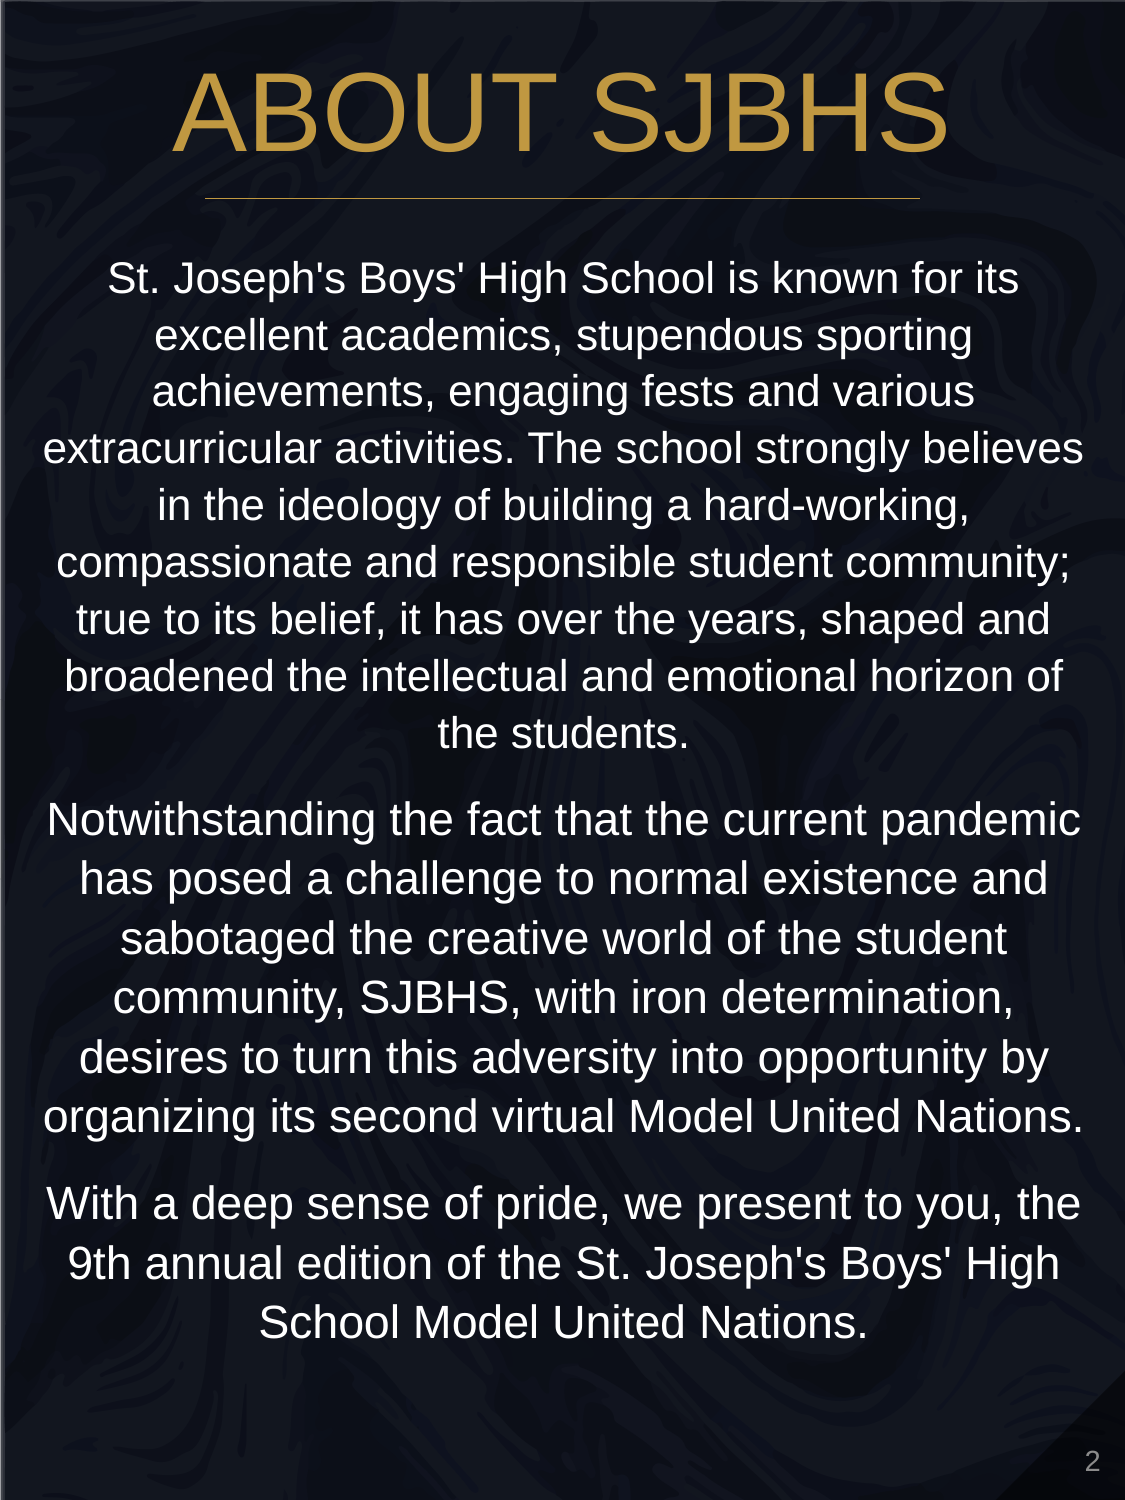

ABOUT SJBHS

St. Joseph's Boys' High School is known for its excellent academics, stupendous sporting achievements, engaging fests and various extracurricular activities. The school strongly believes in the ideology of building a hard-working, compassionate and responsible student community; true to its belief, it has over the years, shaped and broadened the intellectual and emotional horizon of the students.
Notwithstanding the fact that the current pandemic has posed a challenge to normal existence and sabotaged the creative world of the student community, SJBHS, with iron determination, desires to turn this adversity into opportunity by organizing its second virtual Model United Nations.
With a deep sense of pride, we present to you, the 9th annual edition of the St. Joseph's Boys' High School Model United Nations.

2